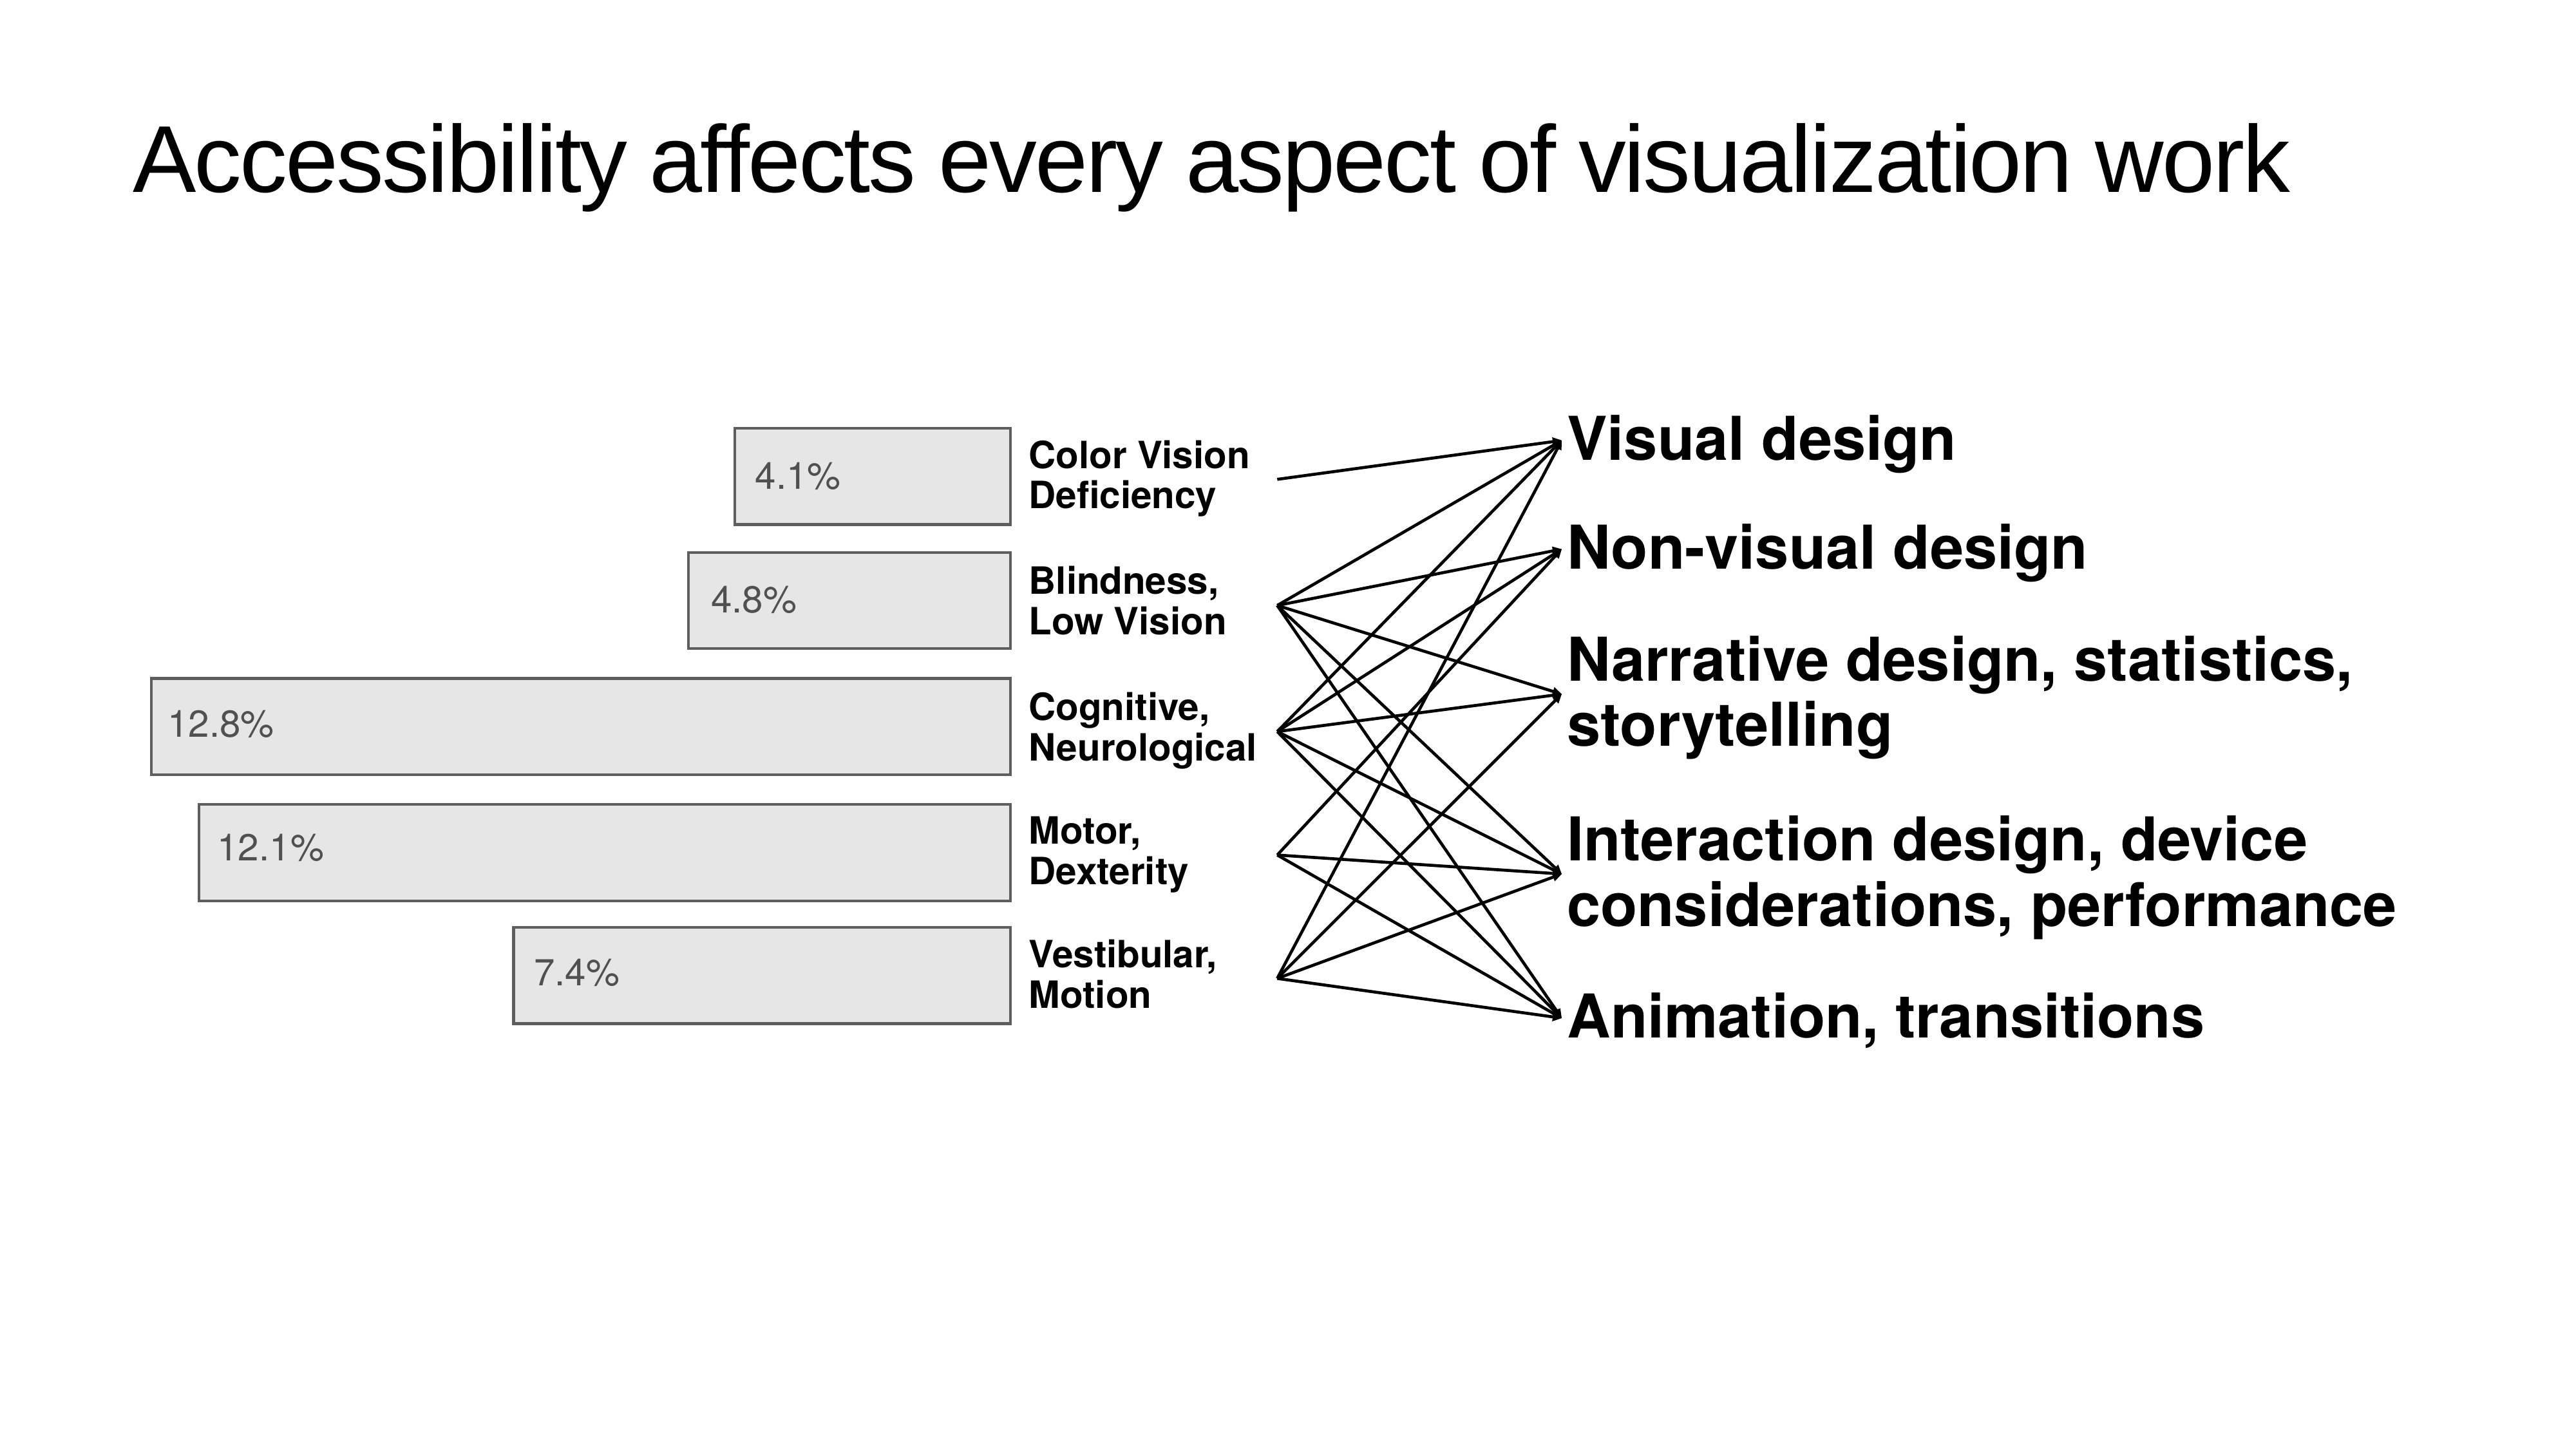

Accessibility affects every aspect of visualization work
Visual design

Color Vision Deficiency

4.1%
Non-visual design

Blindness, Low Vision
4.8%

Narrative design, statistics, storytelling
Cognitive, Neurological

12.8%

Interaction design, device considerations, performance
Motor, Dexterity
12.1%

Vestibular, Motion
7.4%
Animation, transitions

13